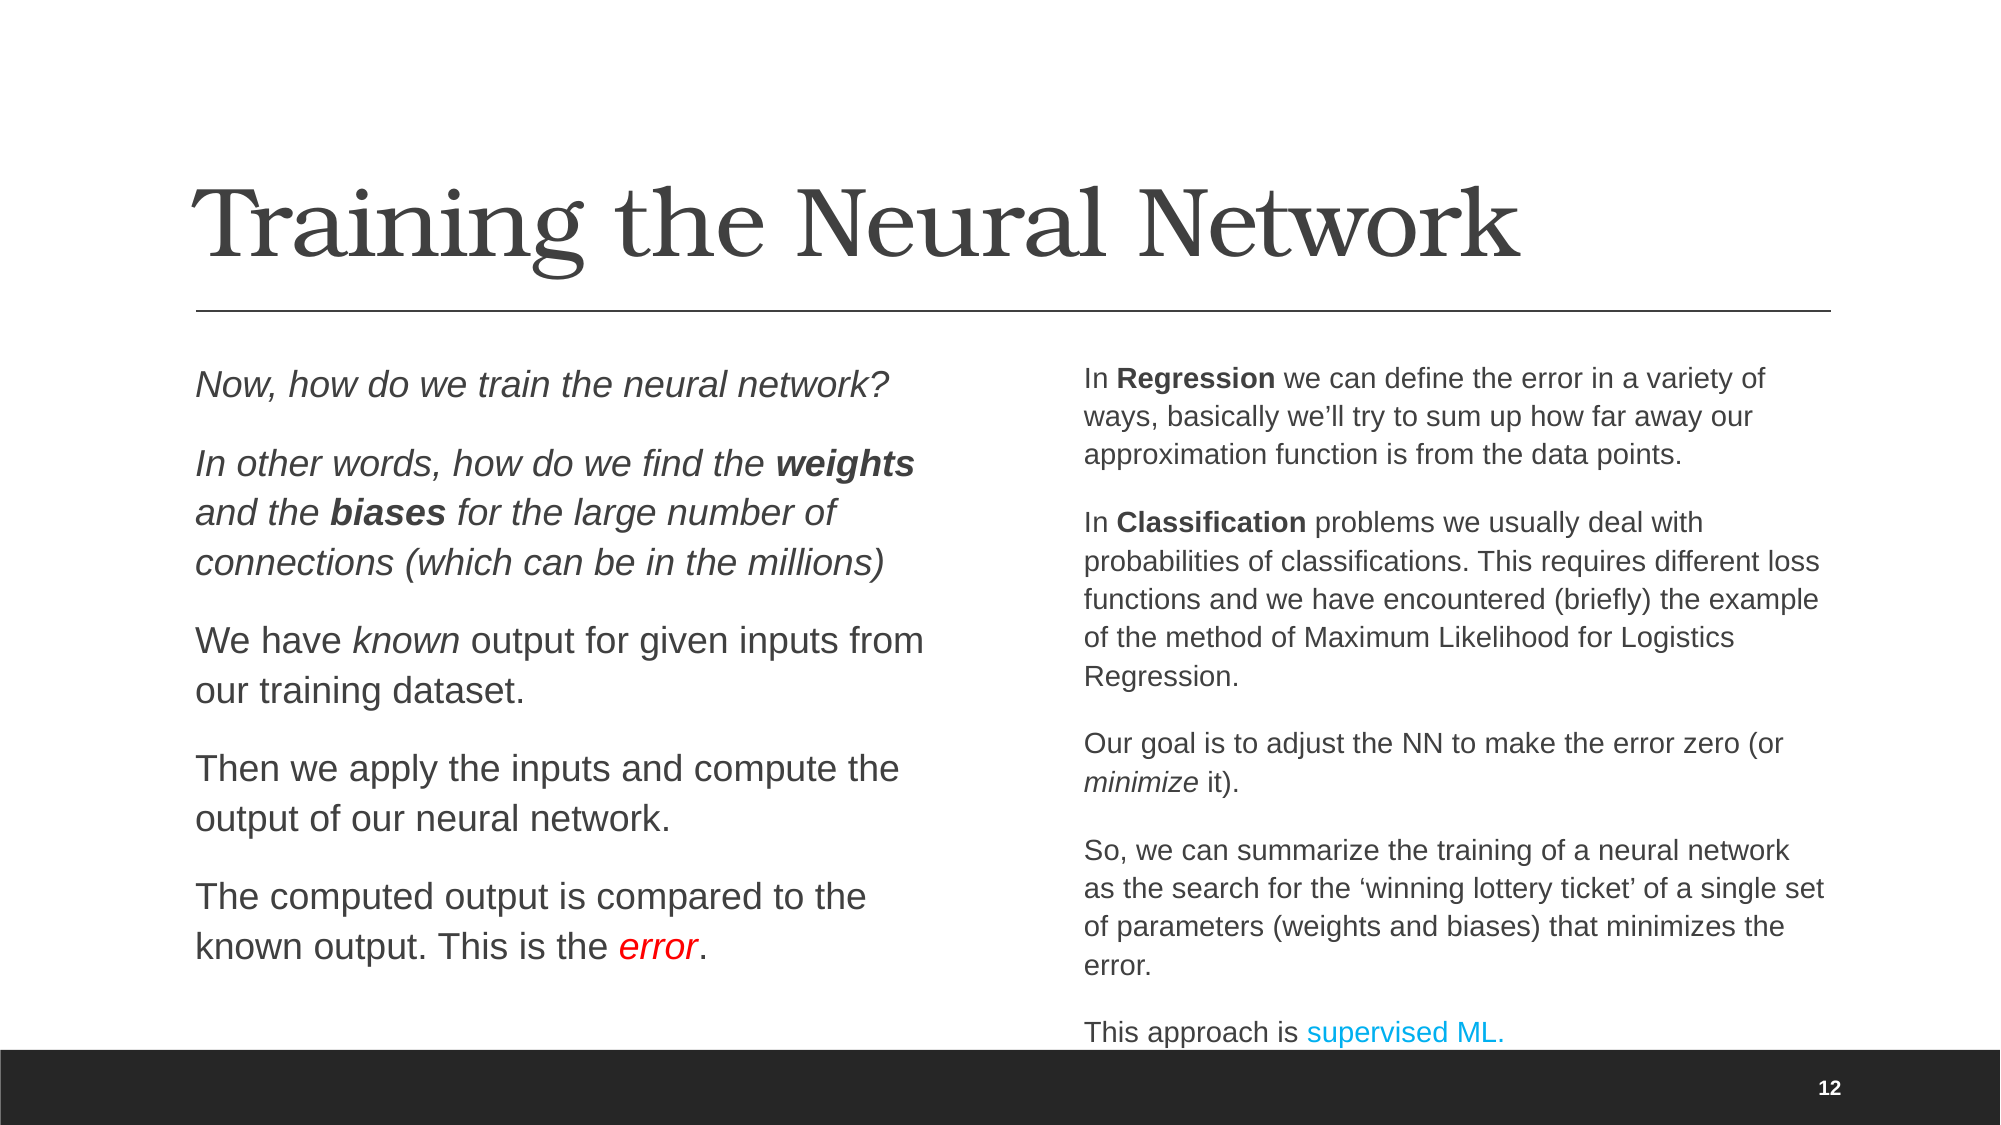

# Training the Neural Network
Now, how do we train the neural network?
In other words, how do we find the weights and the biases for the large number of connections (which can be in the millions)
We have known output for given inputs from our training dataset.
Then we apply the inputs and compute the output of our neural network.
The computed output is compared to the known output. This is the error.
In Regression we can define the error in a variety of ways, basically we’ll try to sum up how far away our approximation function is from the data points.
In Classification problems we usually deal with probabilities of classifications. This requires different loss functions and we have encountered (briefly) the example of the method of Maximum Likelihood for Logistics Regression.
Our goal is to adjust the NN to make the error zero (or minimize it).
So, we can summarize the training of a neural network as the search for the ‘winning lottery ticket’ of a single set of parameters (weights and biases) that minimizes the error.
This approach is supervised ML.
12